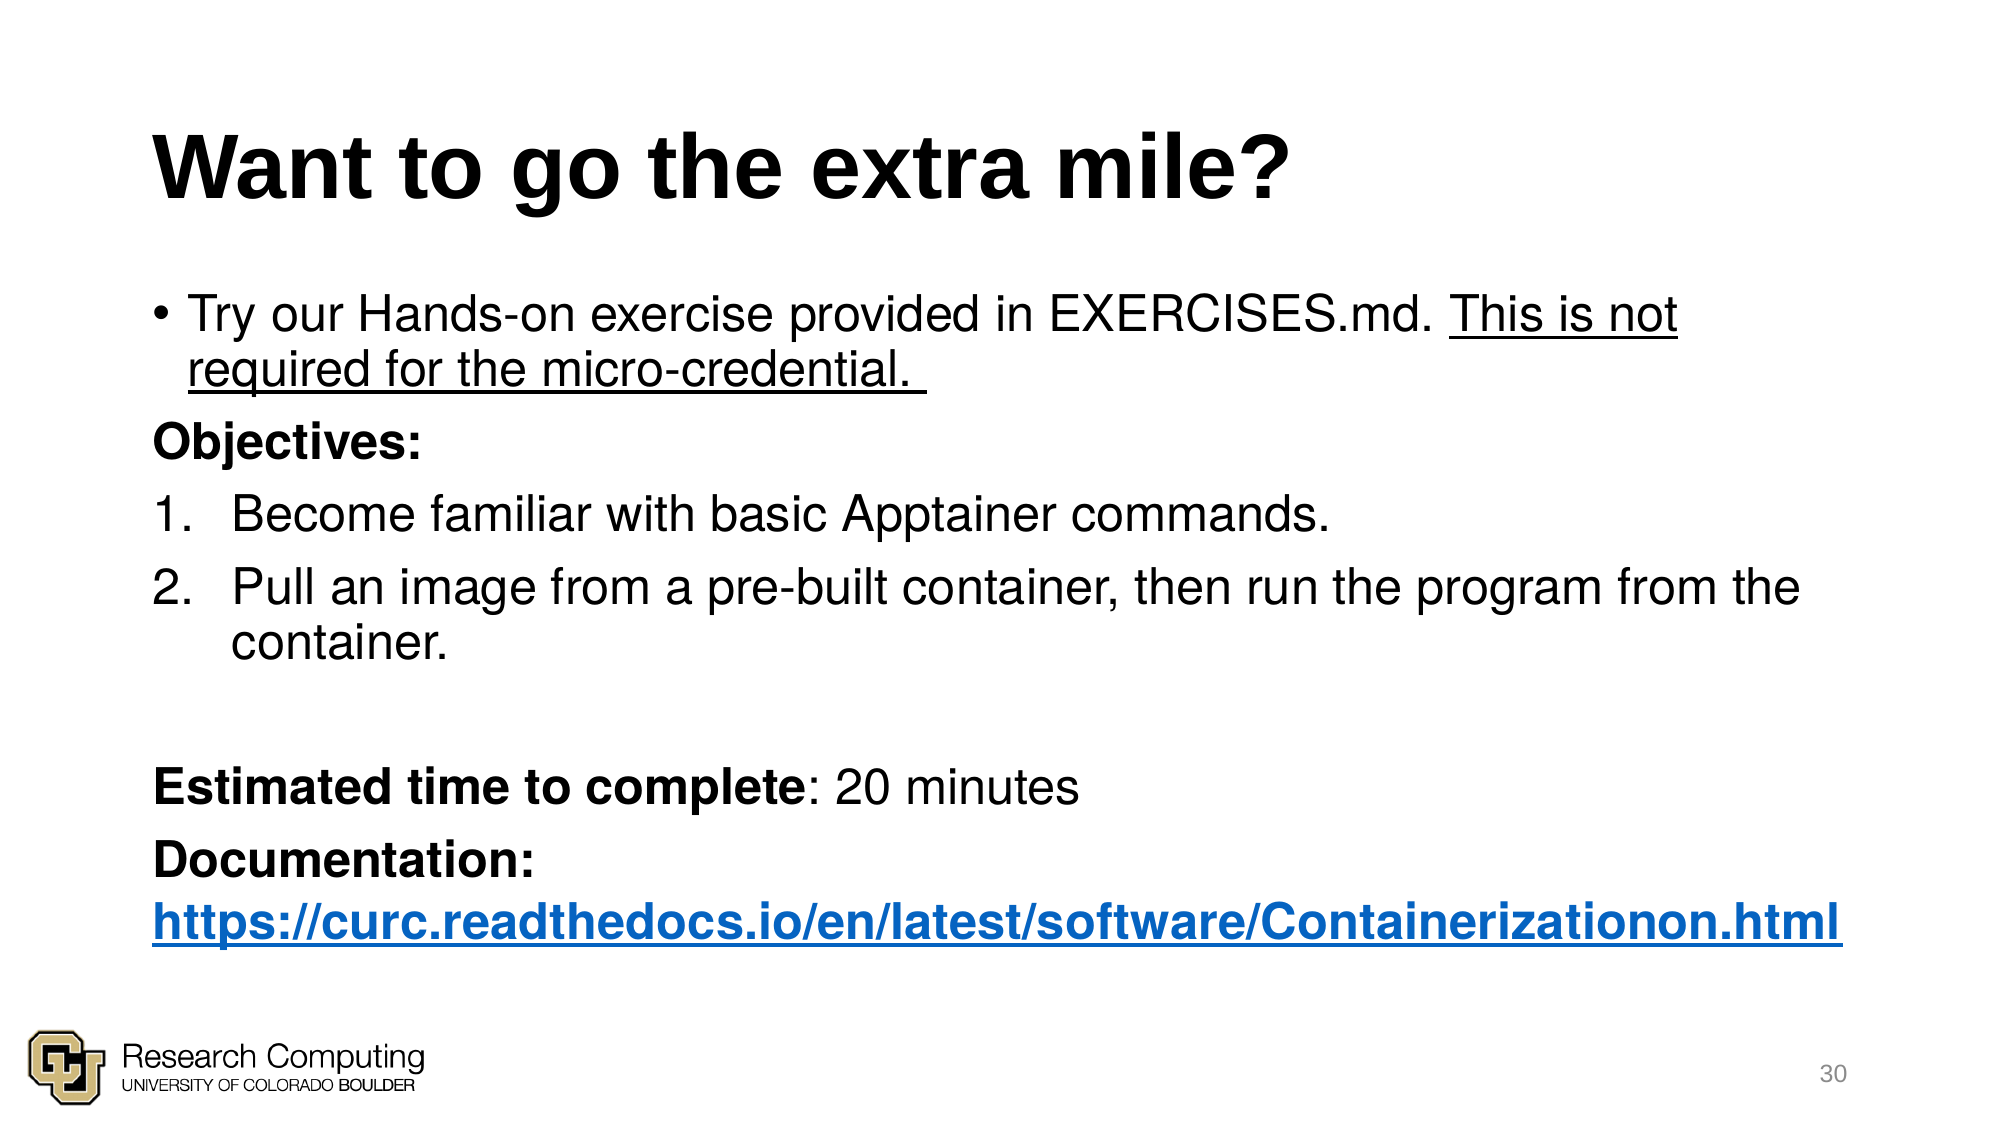

# Want to go the extra mile?
Try our Hands-on exercise provided in EXERCISES.md. This is not required for the micro-credential.
Objectives:
Become familiar with basic Apptainer commands.
Pull an image from a pre-built container, then run the program from the container.

Estimated time to complete: 20 minutes
Documentation: https://curc.readthedocs.io/en/latest/software/Containerizationon.html
30